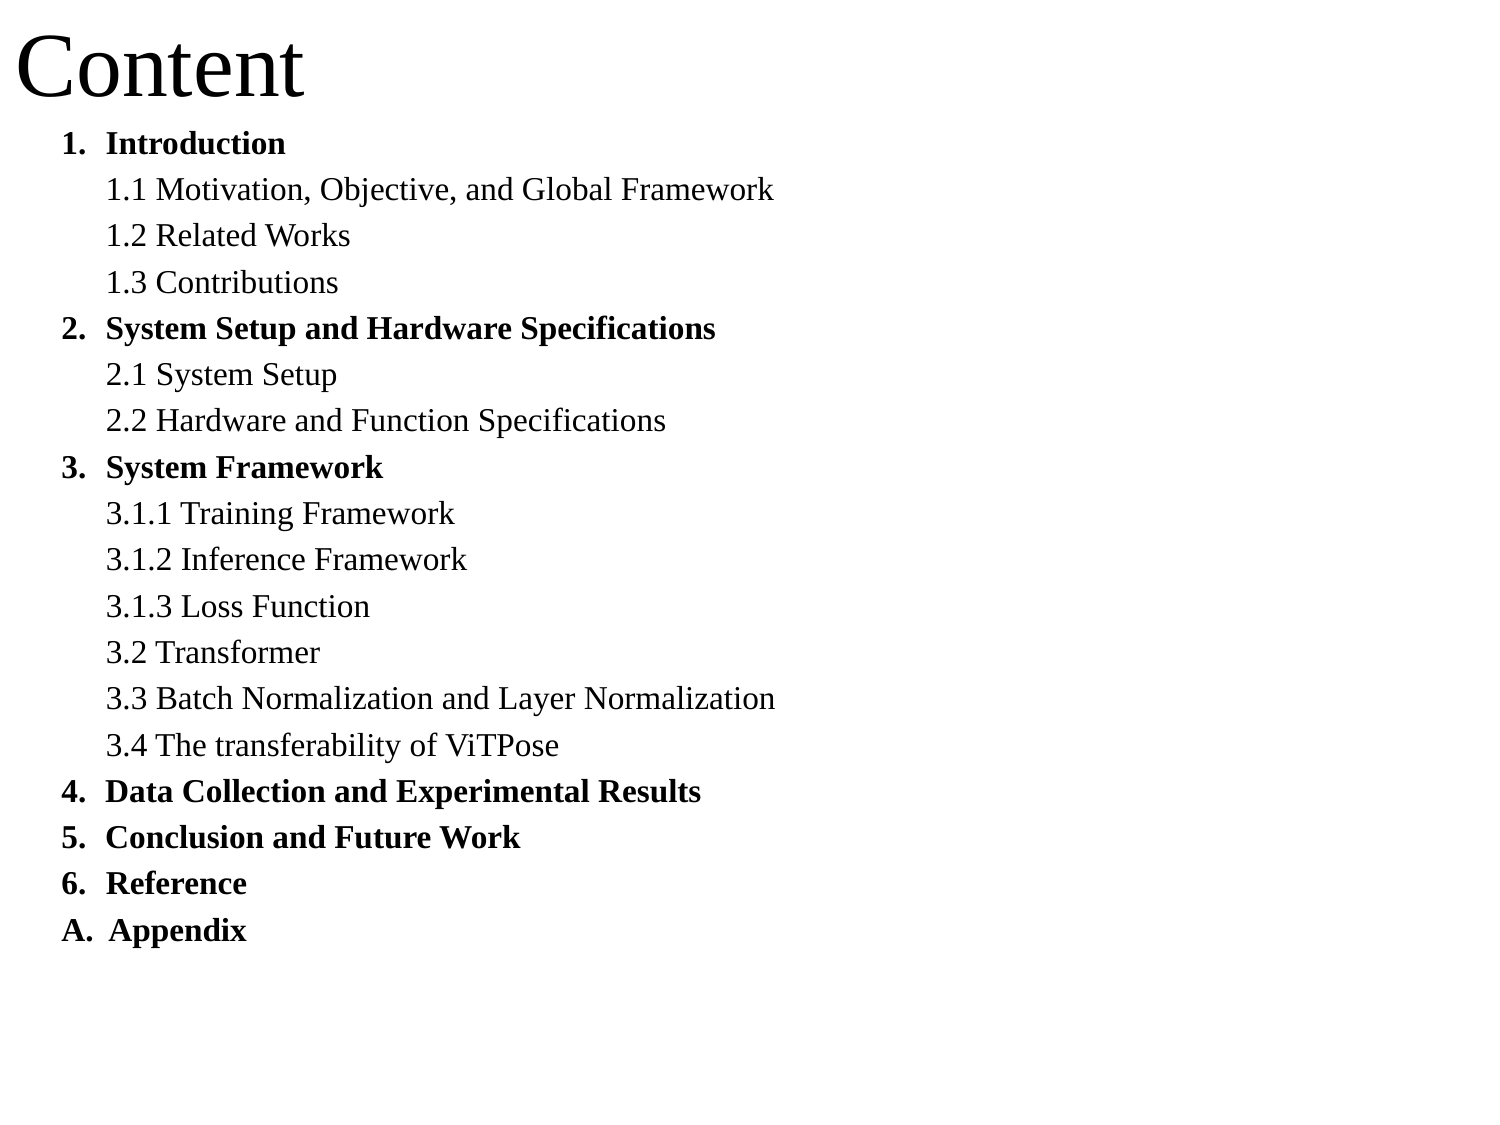

# Content
Introduction
1.1 Motivation, Objective, and Global Framework
1.2 Related Works
1.3 Contributions
System Setup and Hardware Specifications
2.1 System Setup
2.2 Hardware and Function Specifications
3.	System Framework
	3.1.1 Training Framework
	3.1.2 Inference Framework
	3.1.3 Loss Function
	3.2 Transformer
	3.3 Batch Normalization and Layer Normalization
	3.4 The transferability of ViTPose
Data Collection and Experimental Results
Conclusion and Future Work
6. 	Reference
A.  Appendix